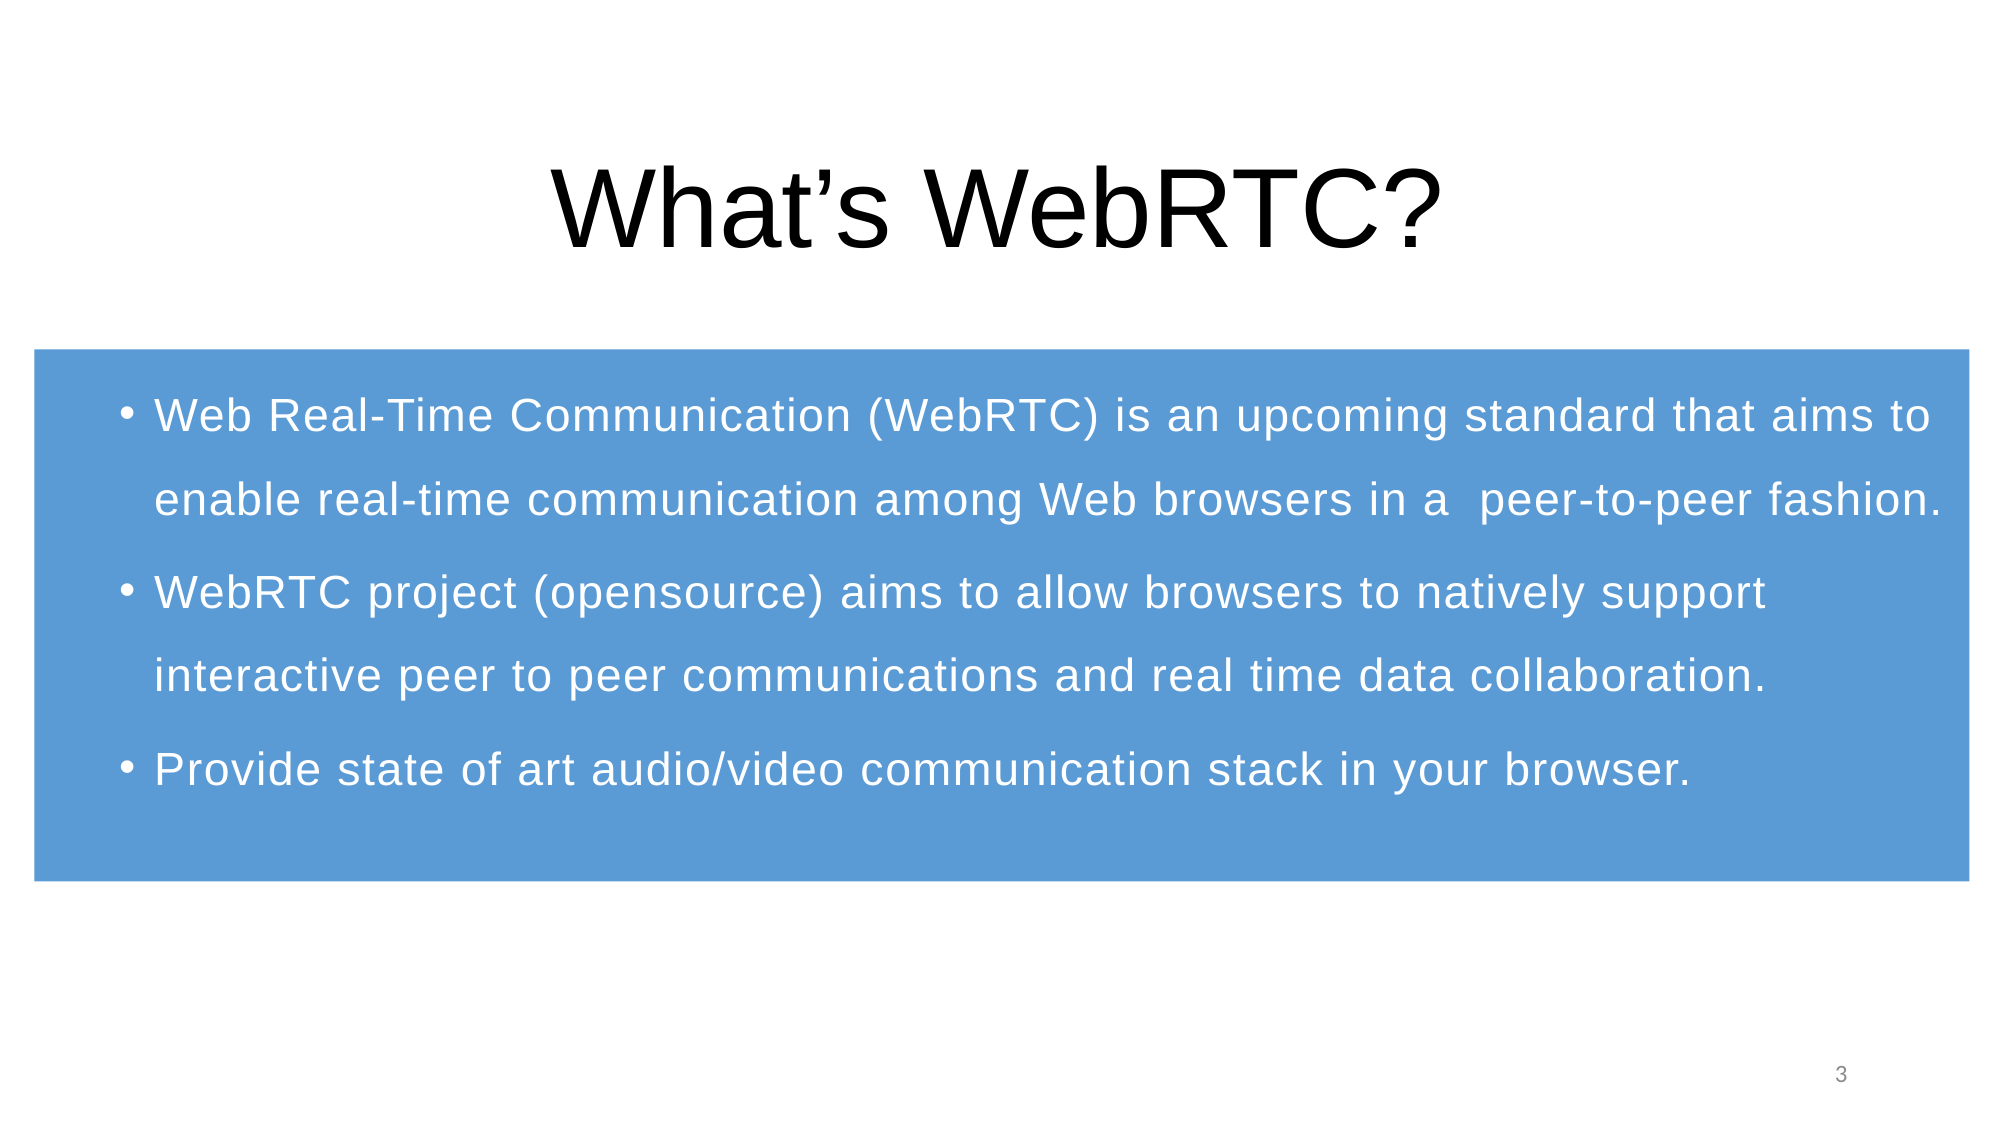

# What’s WebRTC?
Web Real-Time Communication (WebRTC) is an upcoming standard that aims to enable real-time communication among Web browsers in a  peer-to-peer fashion.
WebRTC project (opensource) aims to allow browsers to natively support interactive peer to peer communications and real time data collaboration.
Provide state of art audio/video communication stack in your browser.
3